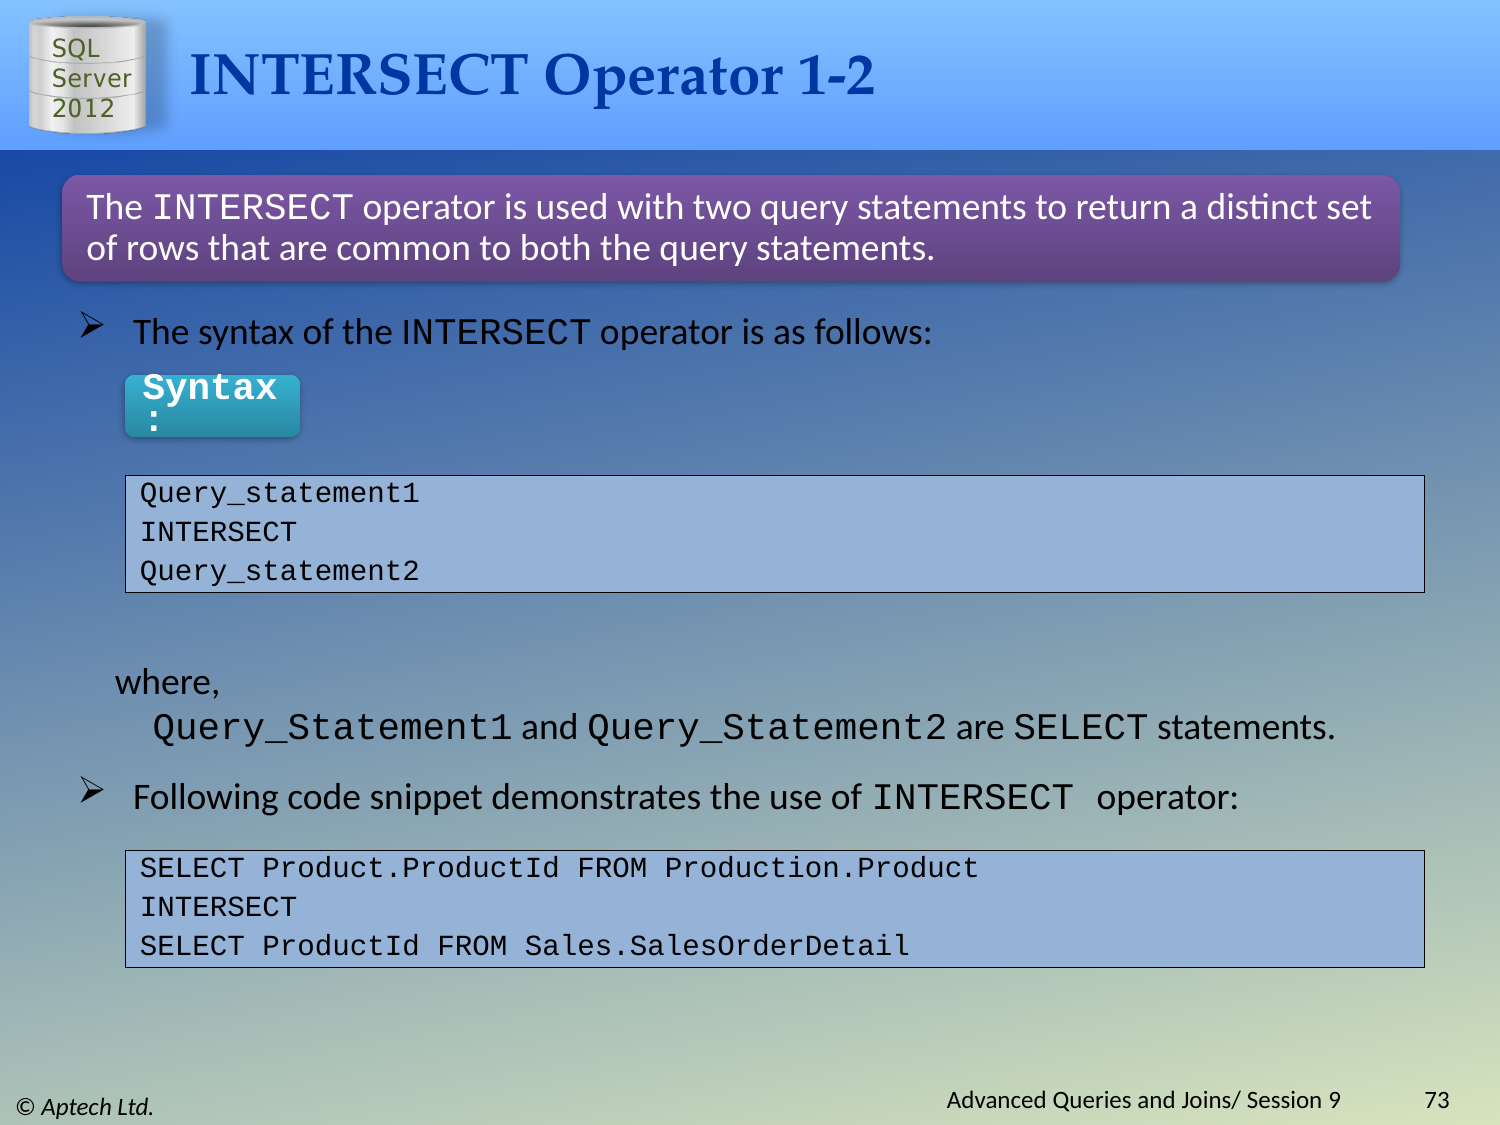

# INTERSECT Operator 1-2

The INTERSECT operator is used with two query statements to return a distinct set of rows that are common to both the query statements.
The syntax of the INTERSECT operator is as follows:
Syntax:
Query_statement1
INTERSECT
Query_statement2
where,
Query_Statement1 and Query_Statement2 are SELECT statements.
Following code snippet demonstrates the use of INTERSECT operator:
SELECT Product.ProductId FROM Production.Product
INTERSECT
SELECT ProductId FROM Sales.SalesOrderDetail
Advanced Queries and Joins/ Session 9
73